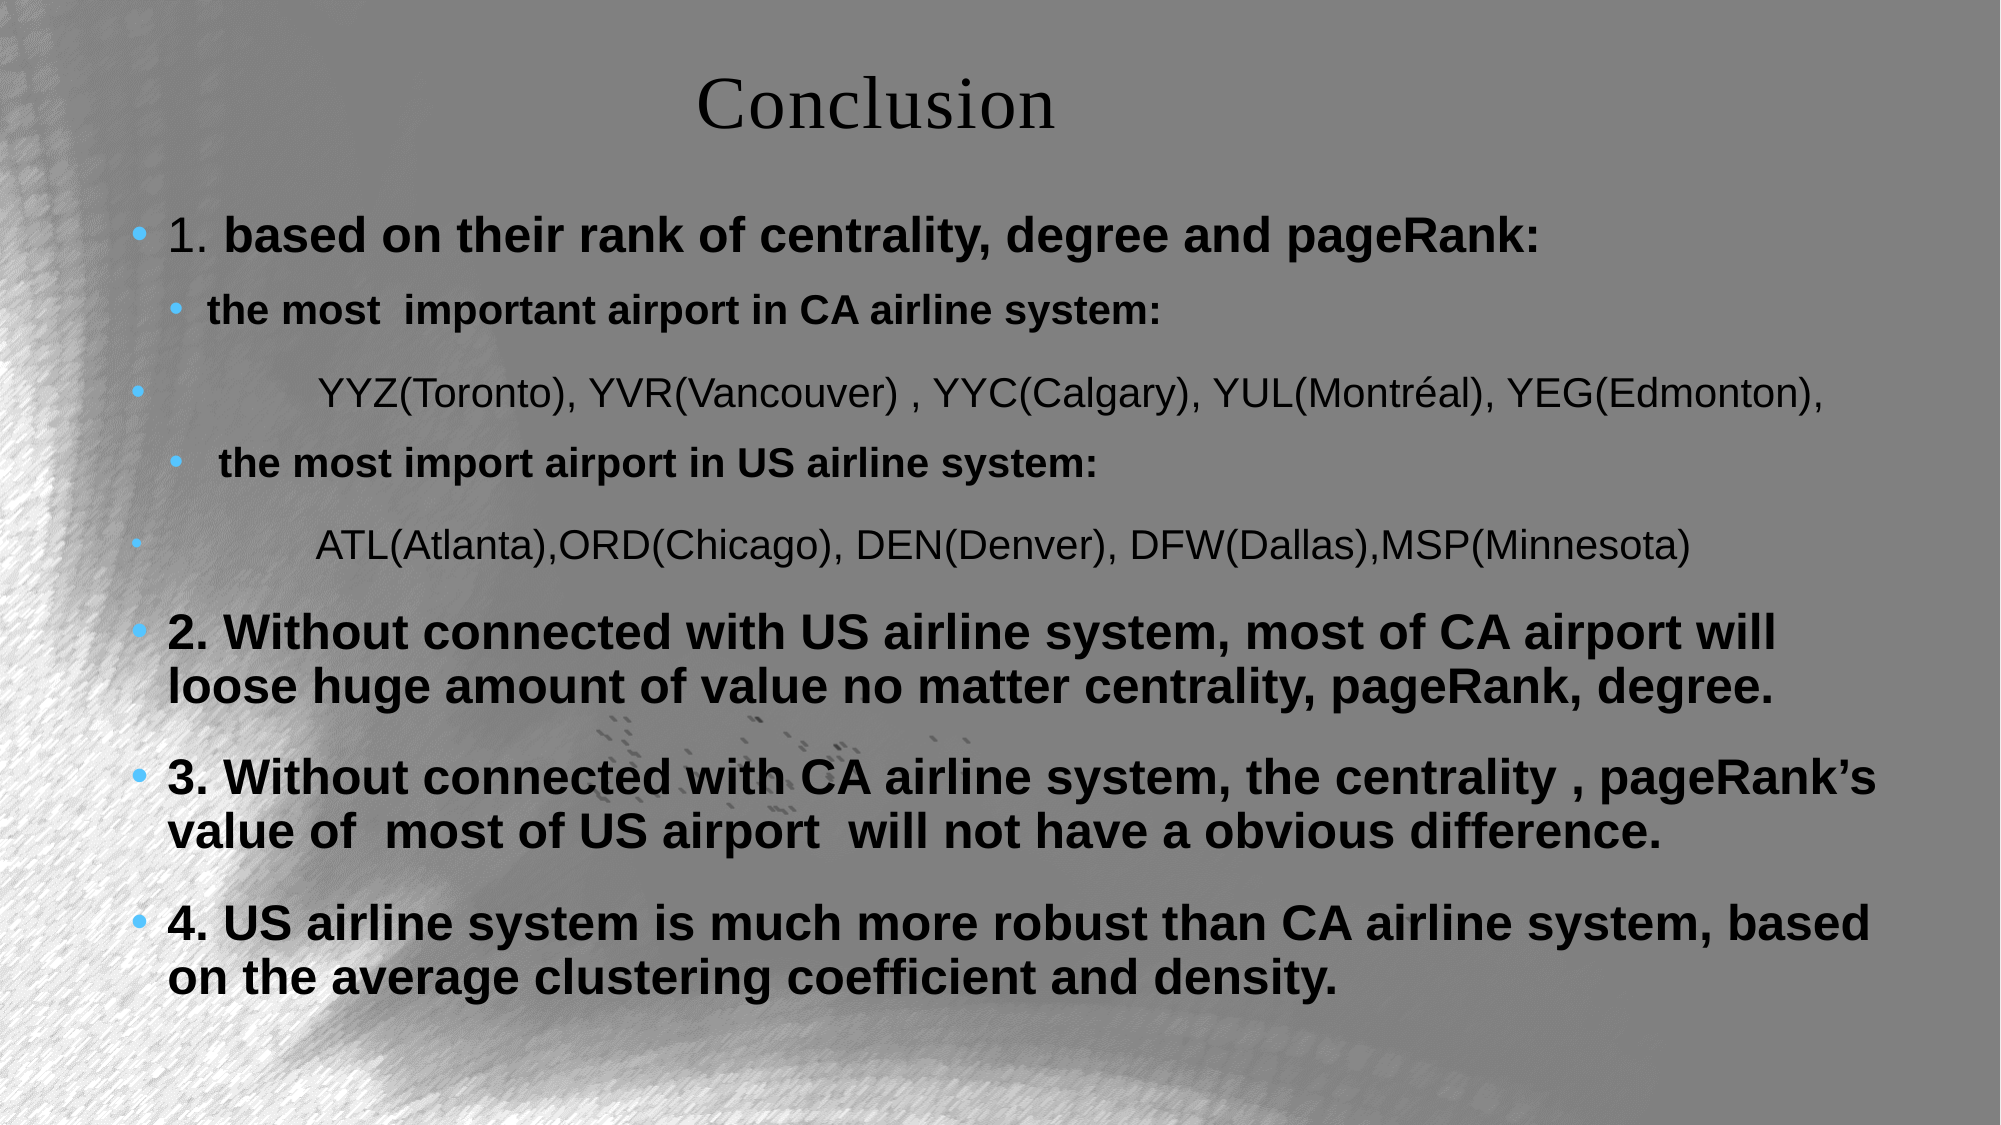

# Conclusion
1. based on their rank of centrality, degree and pageRank:
the most  important airport in CA airline system:
 	YYZ(Toronto), YVR(Vancouver) , YYC(Calgary), YUL(Montréal), YEG(Edmonton),
 the most import airport in US airline system:
                ATL(Atlanta),ORD(Chicago), DEN(Denver), DFW(Dallas),MSP(Minnesota)
2. Without connected with US airline system, most of CA airport will loose huge amount of value no matter centrality, pageRank, degree.
3. Without connected with CA airline system, the centrality , pageRank’s value of  most of US airport  will not have a obvious difference.
4. US airline system is much more robust than CA airline system, based on the average clustering coefficient and density.